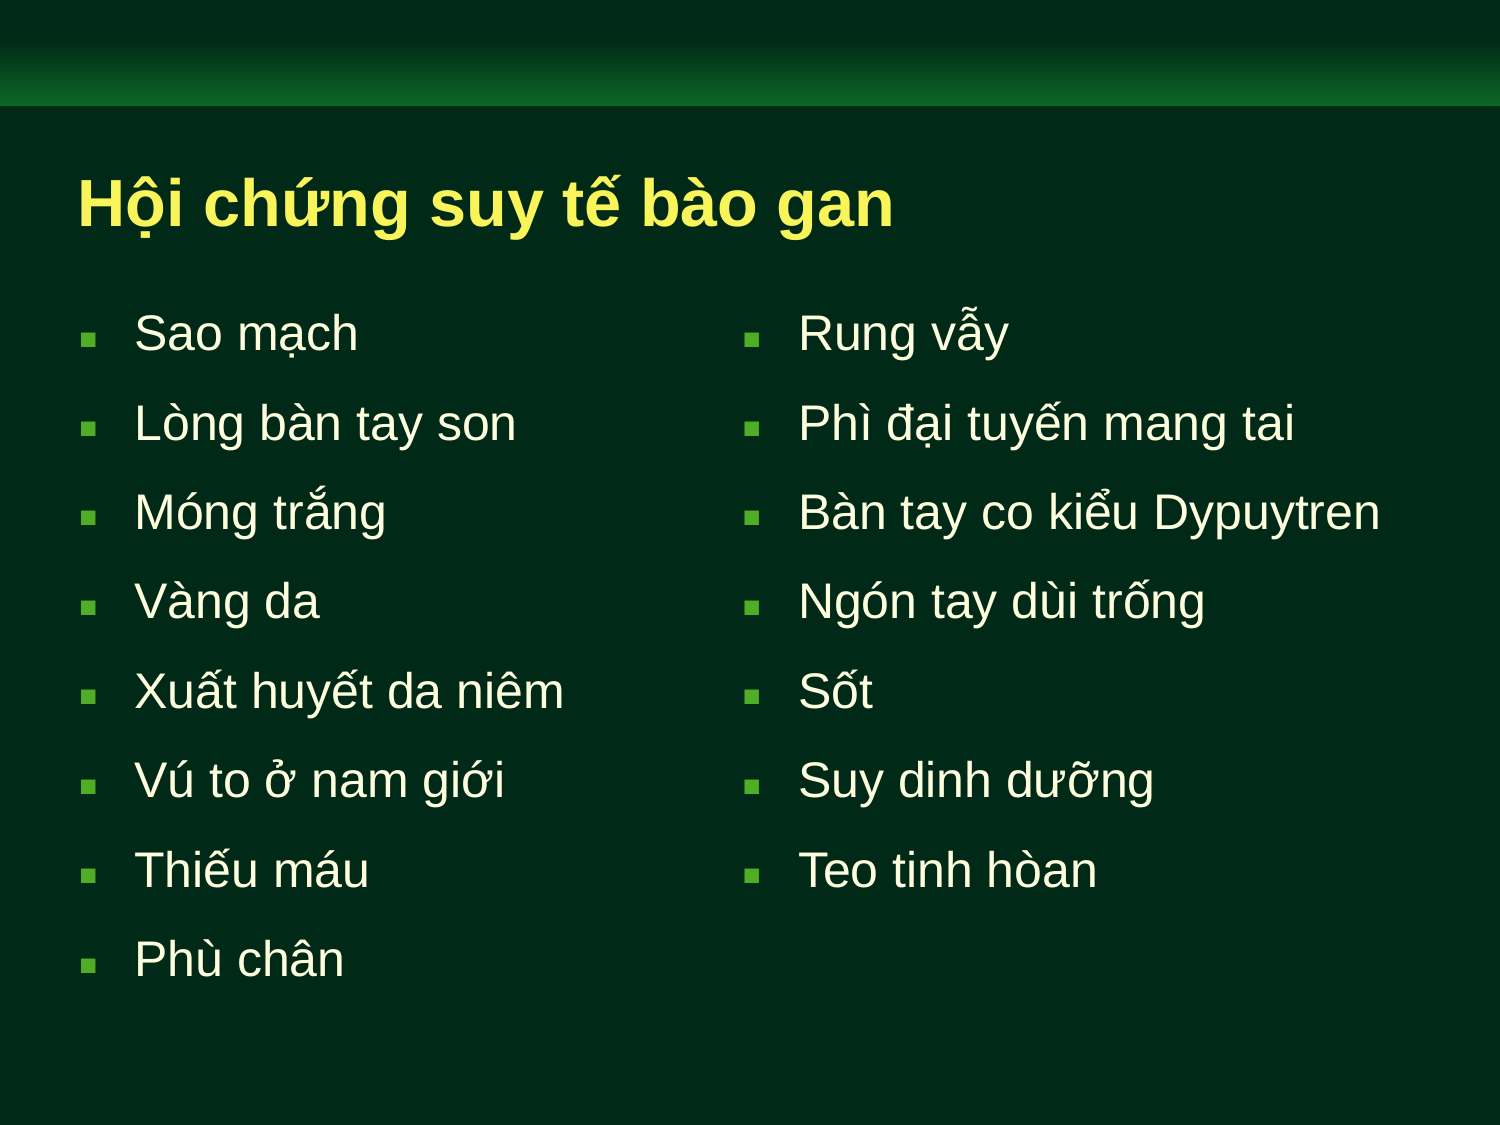

# Hội chứng suy tế bào gan
Sao mạch
Lòng bàn tay son
Móng trắng
Vàng da
Xuất huyết da niêm
Vú to ở nam giới
Thiếu máu
Phù chân

Rung vẫy
Phì đại tuyến mang tai
Bàn tay co kiểu Dypuytren
Ngón tay dùi trống
Sốt
Suy dinh dưỡng
Teo tinh hòan